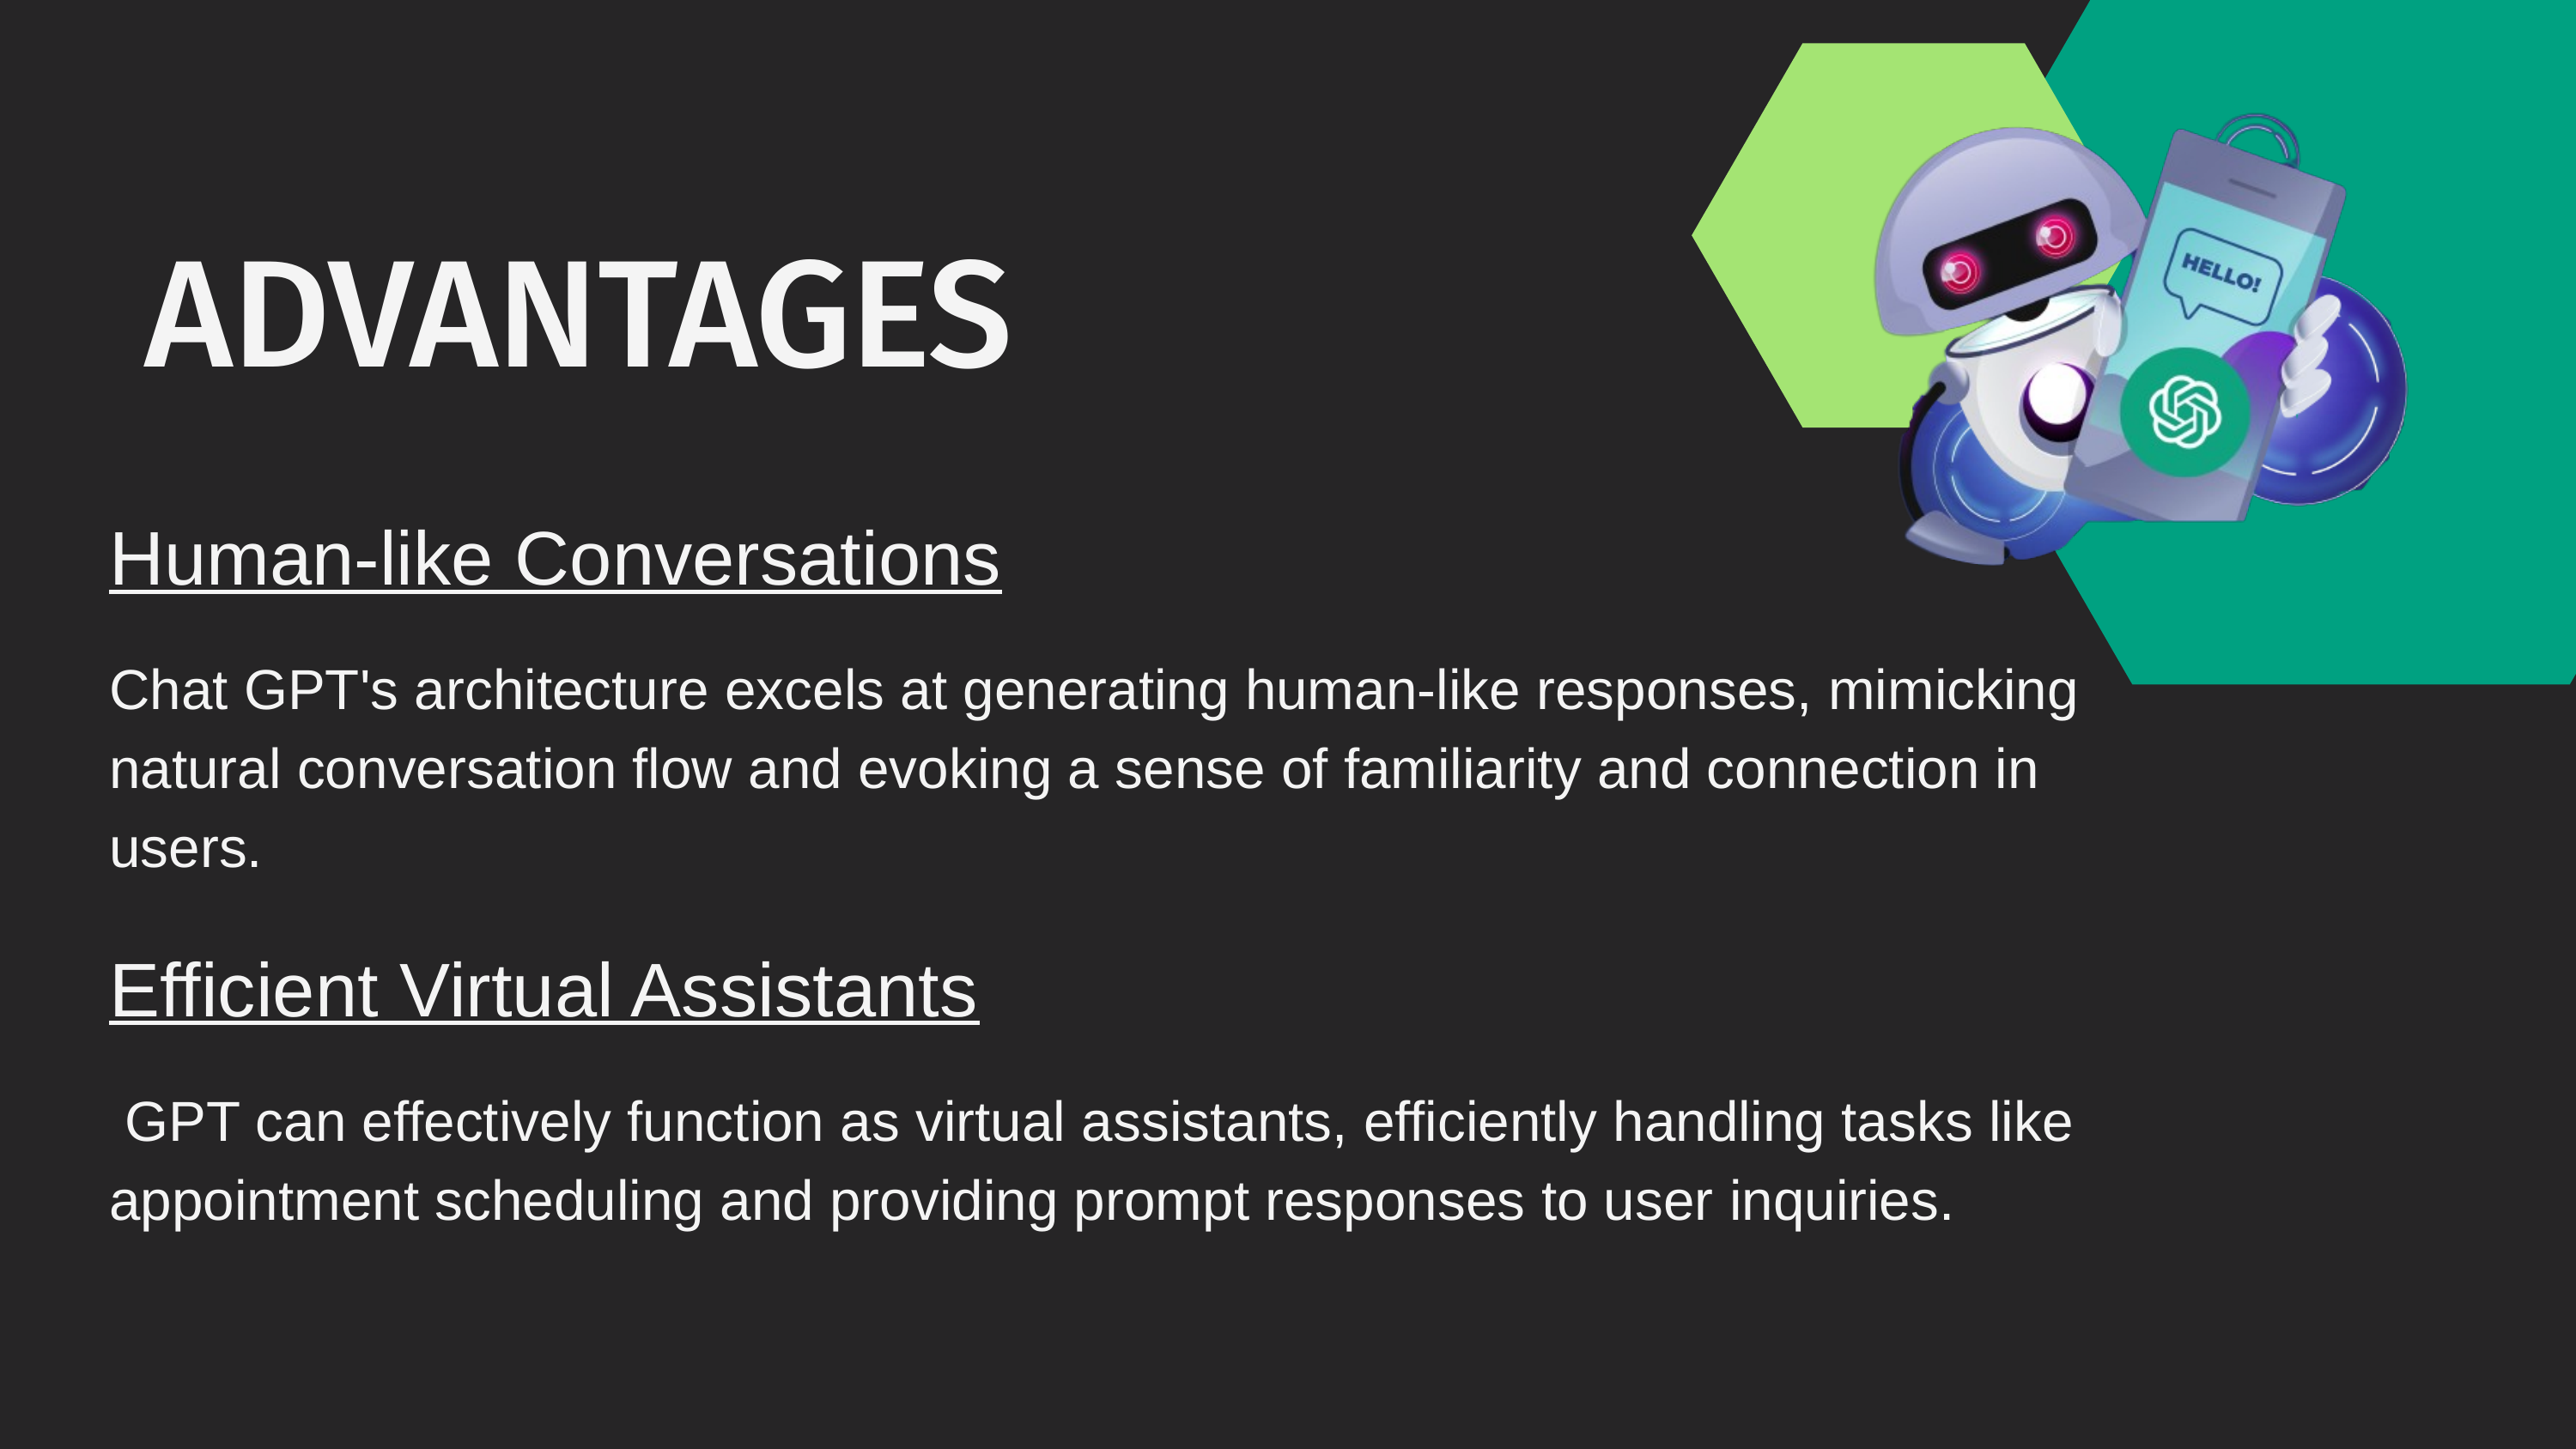

ADVANTAGES
Human-like Conversations

Chat GPT's architecture excels at generating human-like responses, mimicking natural conversation flow and evoking a sense of familiarity and connection in users.
Efficient Virtual Assistants

 GPT can effectively function as virtual assistants, efficiently handling tasks like appointment scheduling and providing prompt responses to user inquiries.